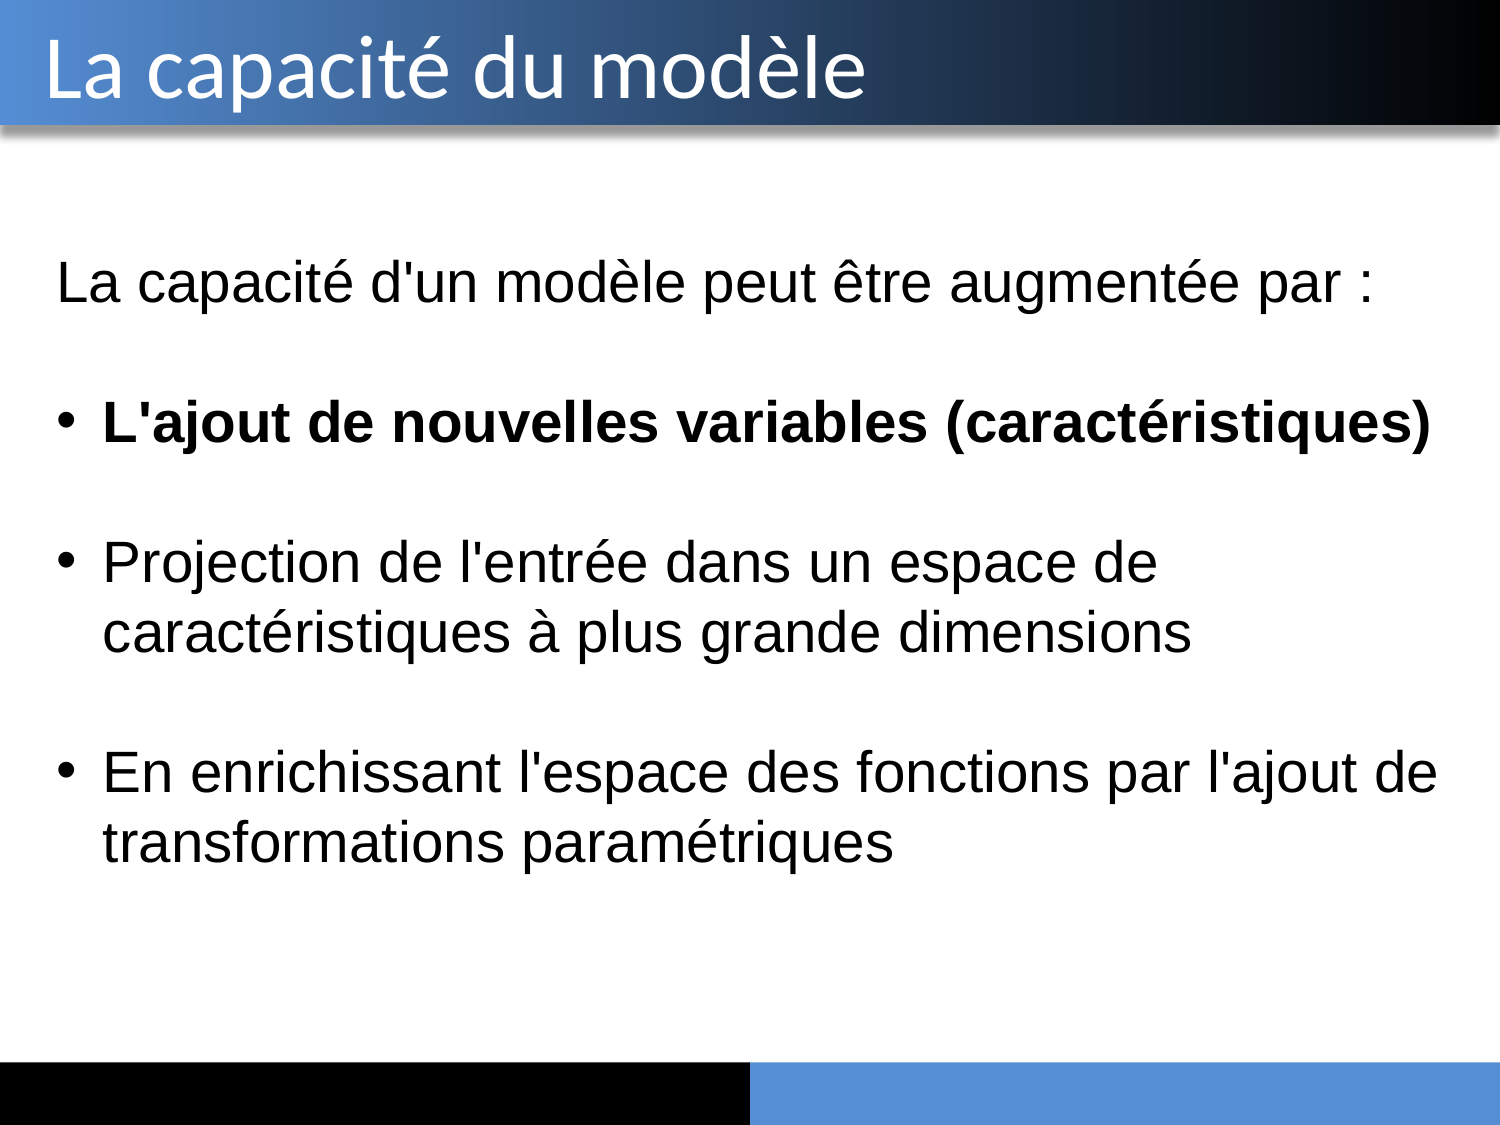

# La capacité du modèle
La capacité d'un modèle peut être augmentée par :

L'ajout de nouvelles variables (caractéristiques)

Projection de l'entrée dans un espace de caractéristiques à plus grande dimensions

En enrichissant l'espace des fonctions par l'ajout de transformations paramétriques